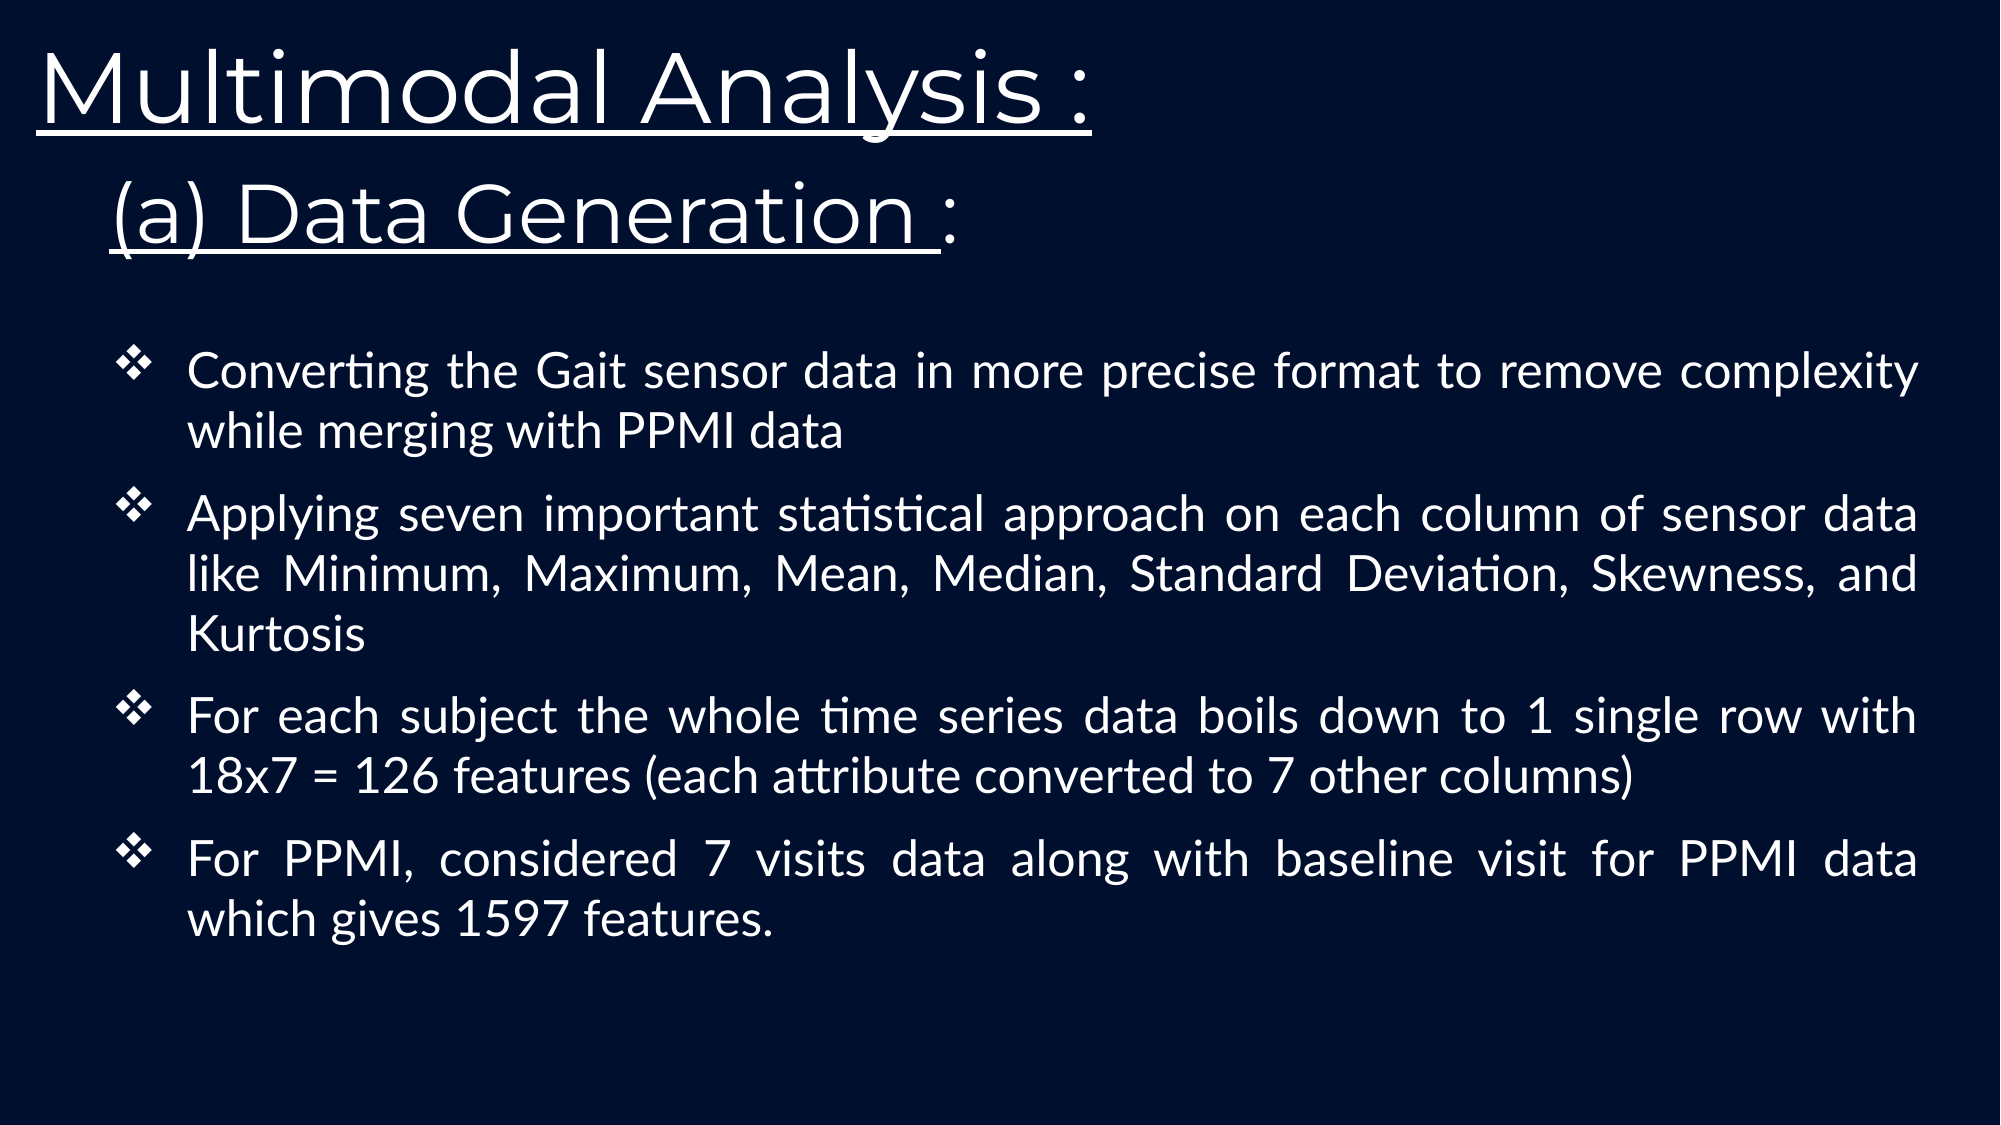

Multimodal Analysis :
(a) Data Generation :
Converting the Gait sensor data in more precise format to remove complexity while merging with PPMI data
Applying seven important statistical approach on each column of sensor data like Minimum, Maximum, Mean, Median, Standard Deviation, Skewness, and Kurtosis
For each subject the whole time series data boils down to 1 single row with 18x7 = 126 features (each attribute converted to 7 other columns)
For PPMI, considered 7 visits data along with baseline visit for PPMI data which gives 1597 features.